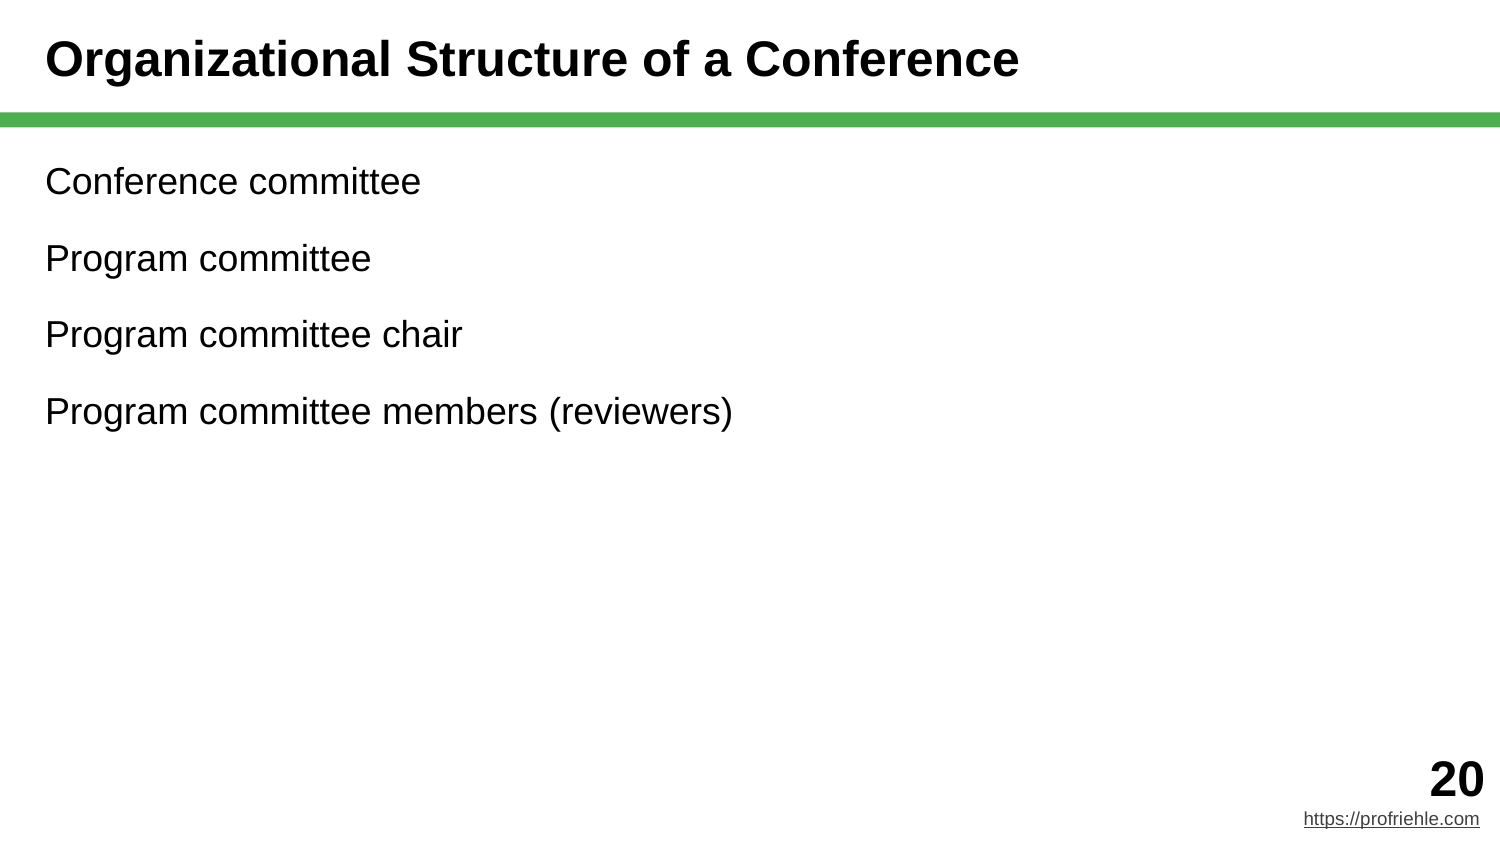

# Organizational Structure of a Conference
Conference committee
Program committee
Program committee chair
Program committee members (reviewers)
20
https://profriehle.com